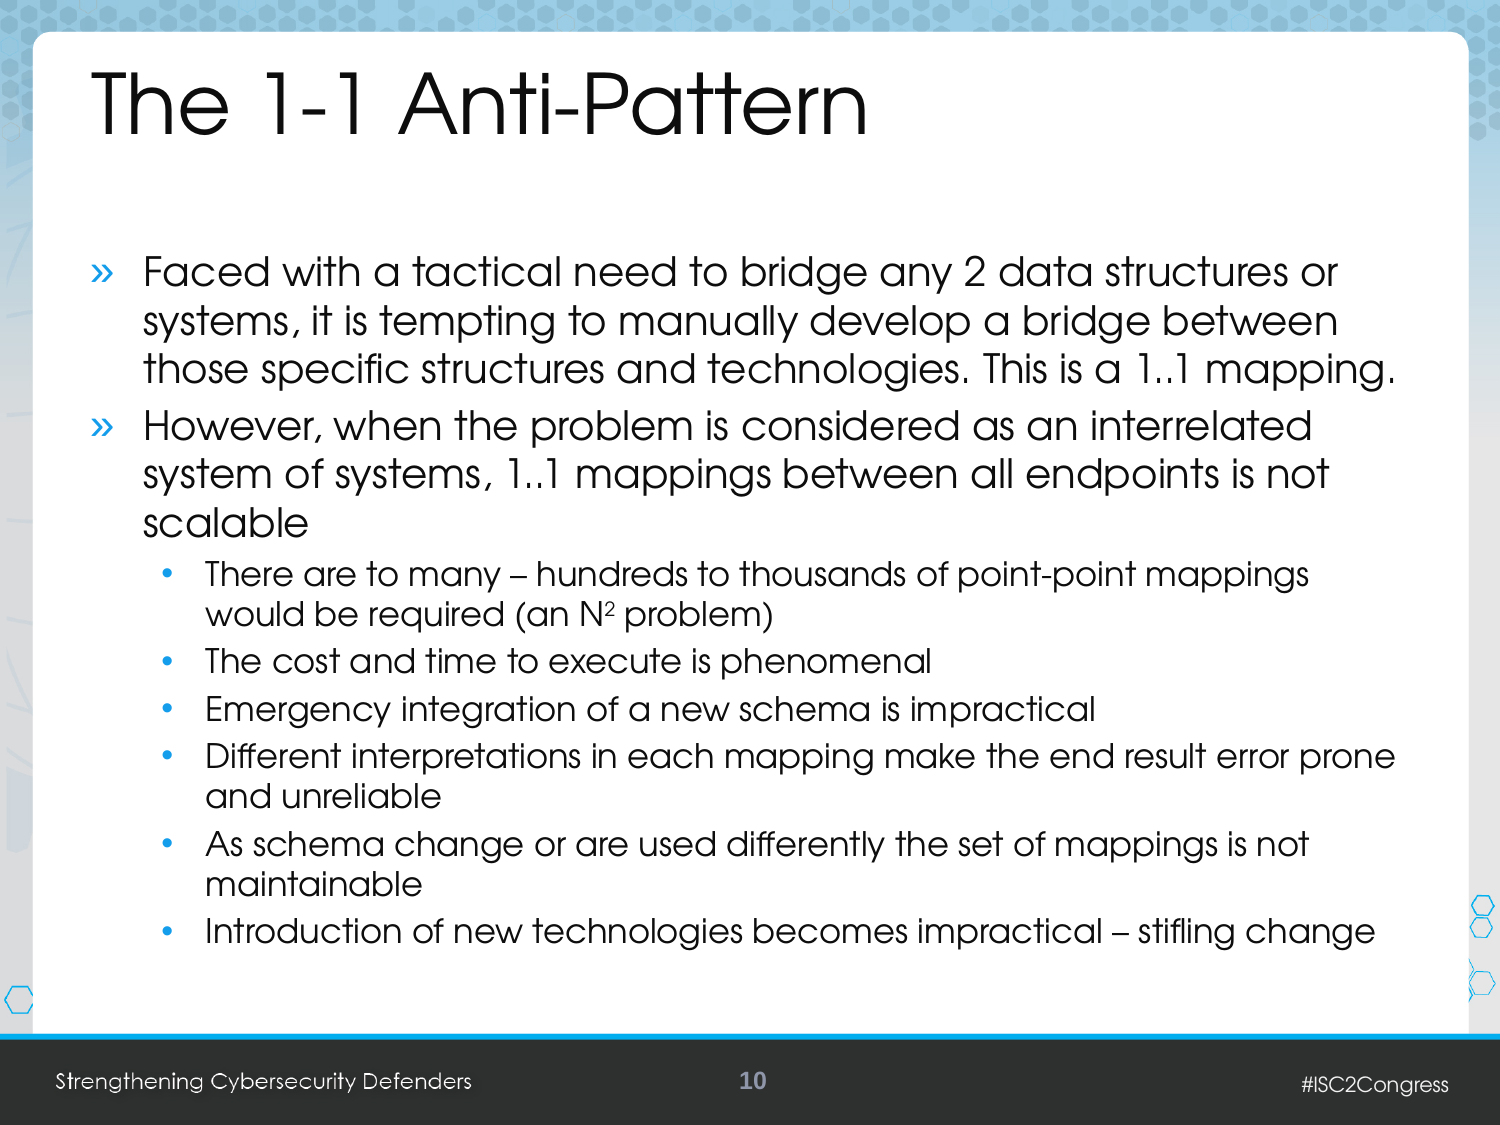

# The 1-1 Anti-Pattern
Faced with a tactical need to bridge any 2 data structures or systems, it is tempting to manually develop a bridge between those specific structures and technologies. This is a 1..1 mapping.
However, when the problem is considered as an interrelated system of systems, 1..1 mappings between all endpoints is not scalable
There are to many – hundreds to thousands of point-point mappings would be required (an N2 problem)
The cost and time to execute is phenomenal
Emergency integration of a new schema is impractical
Different interpretations in each mapping make the end result error prone and unreliable
As schema change or are used differently the set of mappings is not maintainable
Introduction of new technologies becomes impractical – stifling change